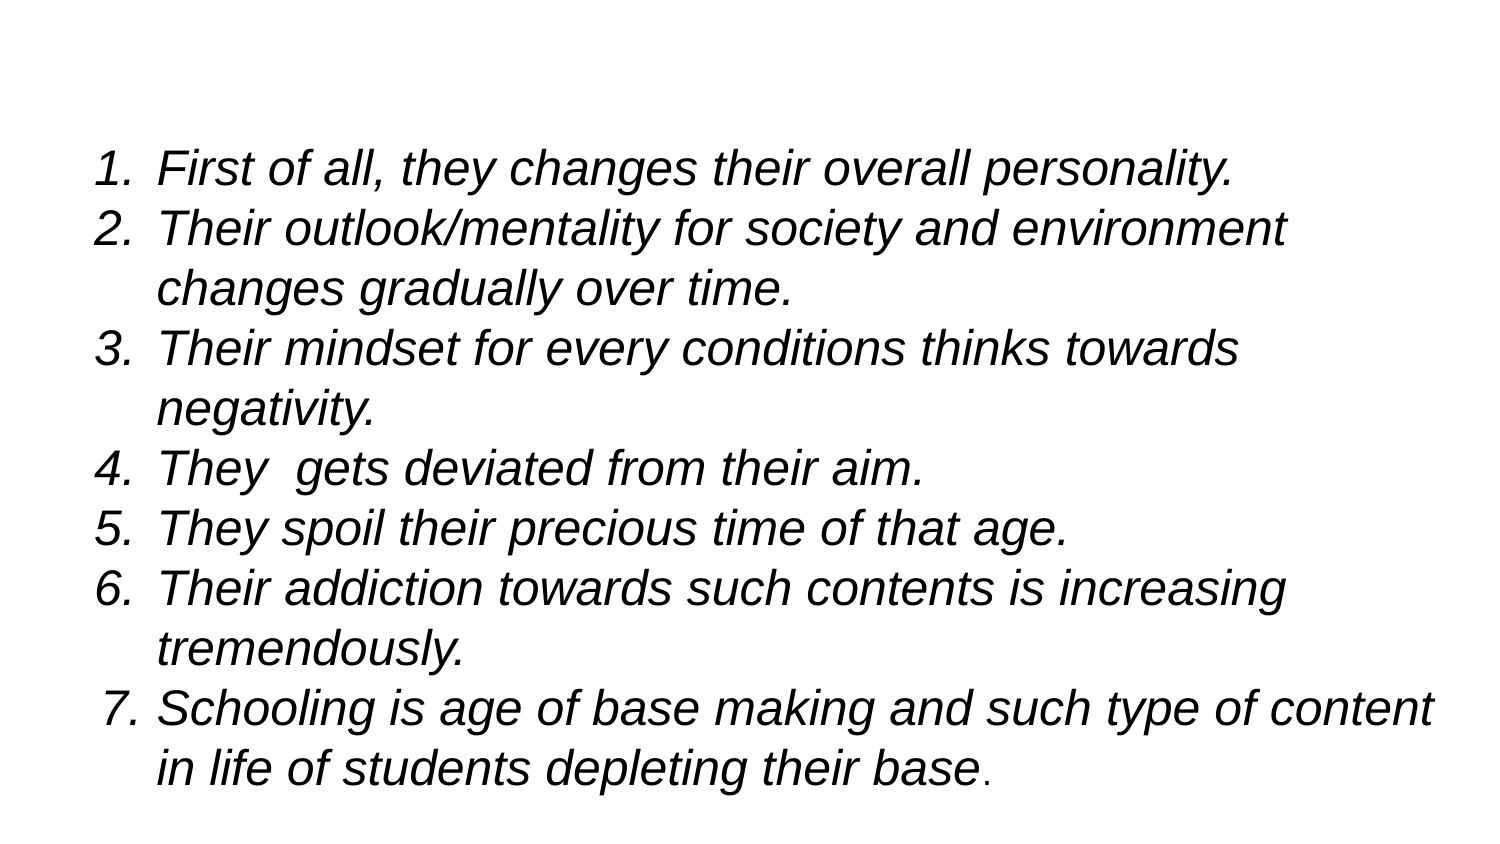

First of all, they changes their overall personality.
Their outlook/mentality for society and environment changes gradually over time.
Their mindset for every conditions thinks towards negativity.
They  gets deviated from their aim.
They spoil their precious time of that age.
Their addiction towards such contents is increasing tremendously.
Schooling is age of base making and such type of content in life of students depleting their base.